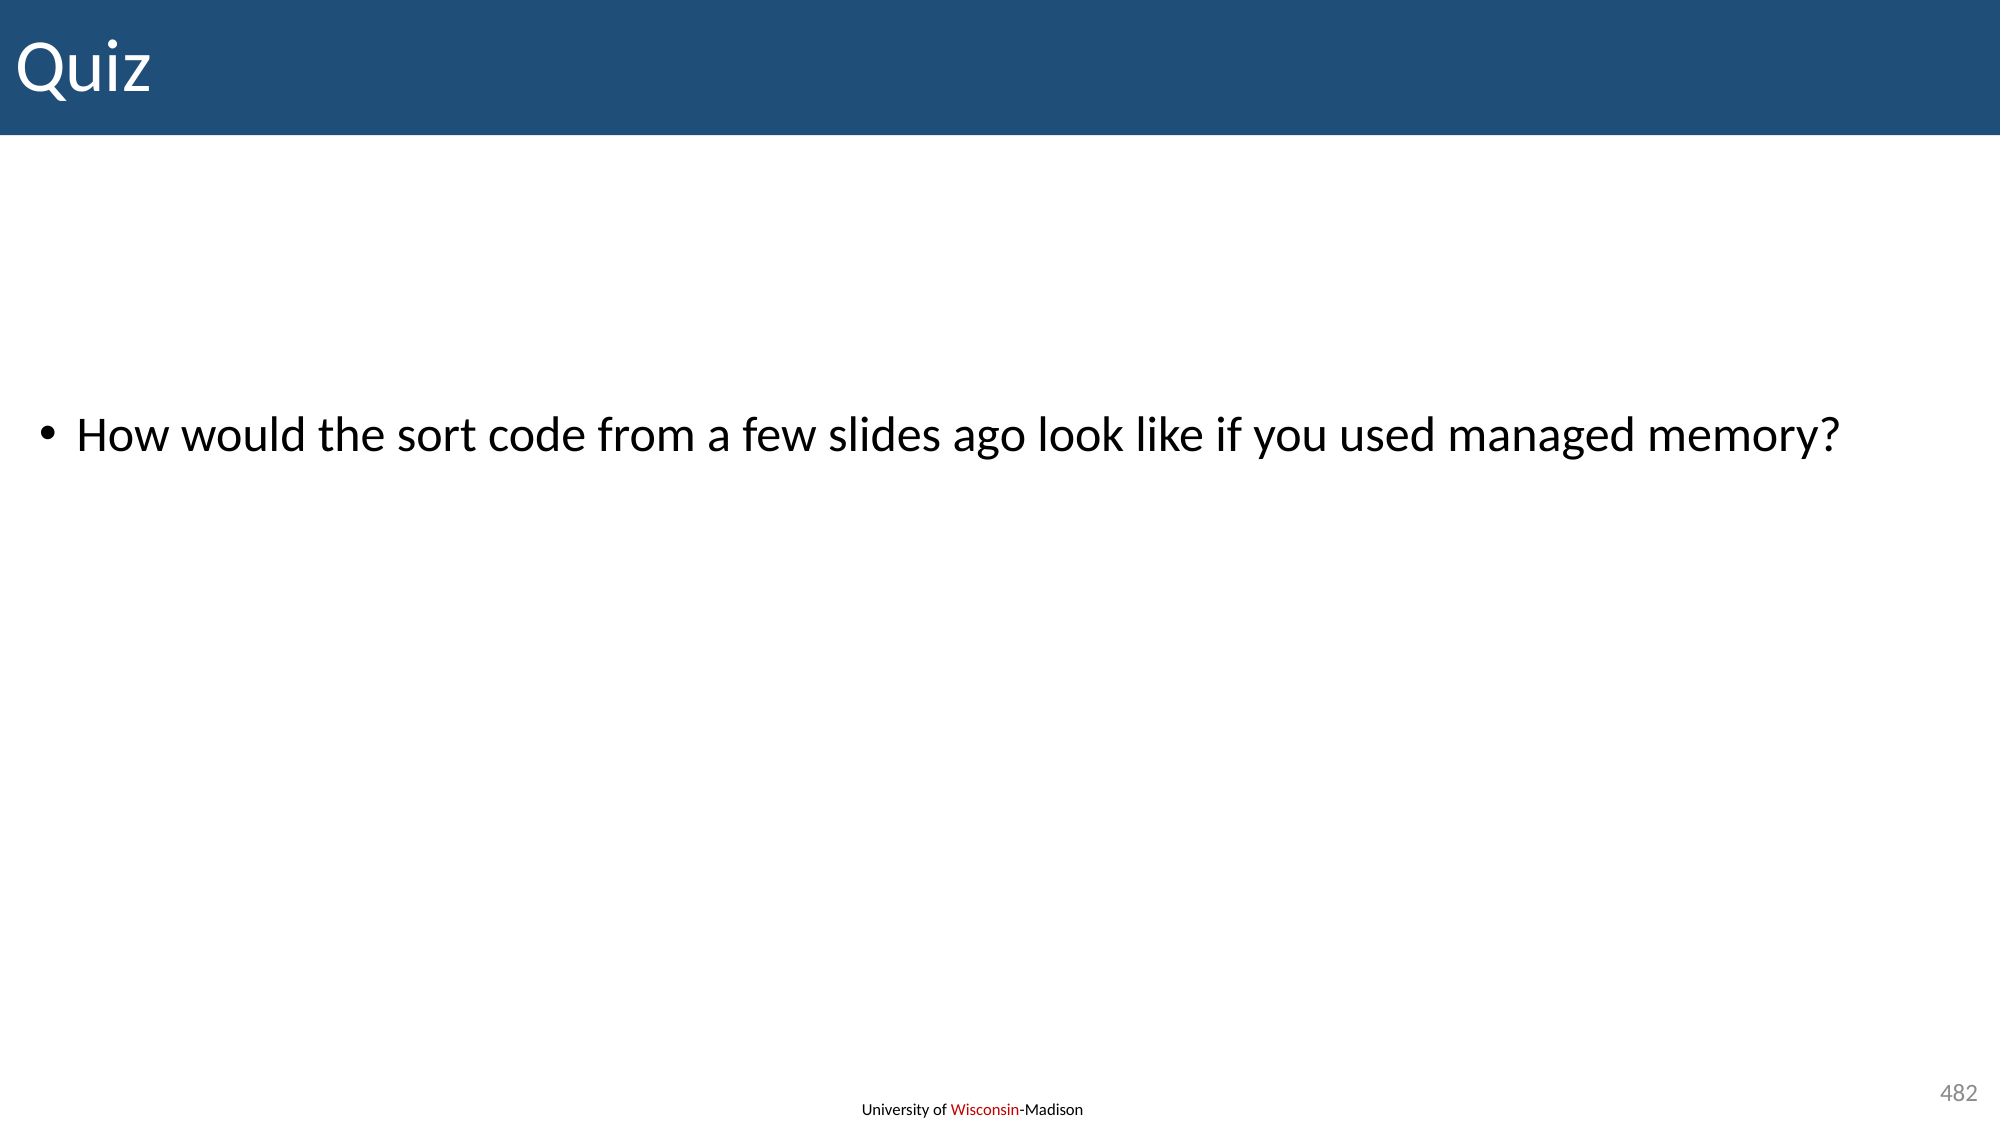

# Quiz

How would the sort code from a few slides ago look like if you used managed memory?
482